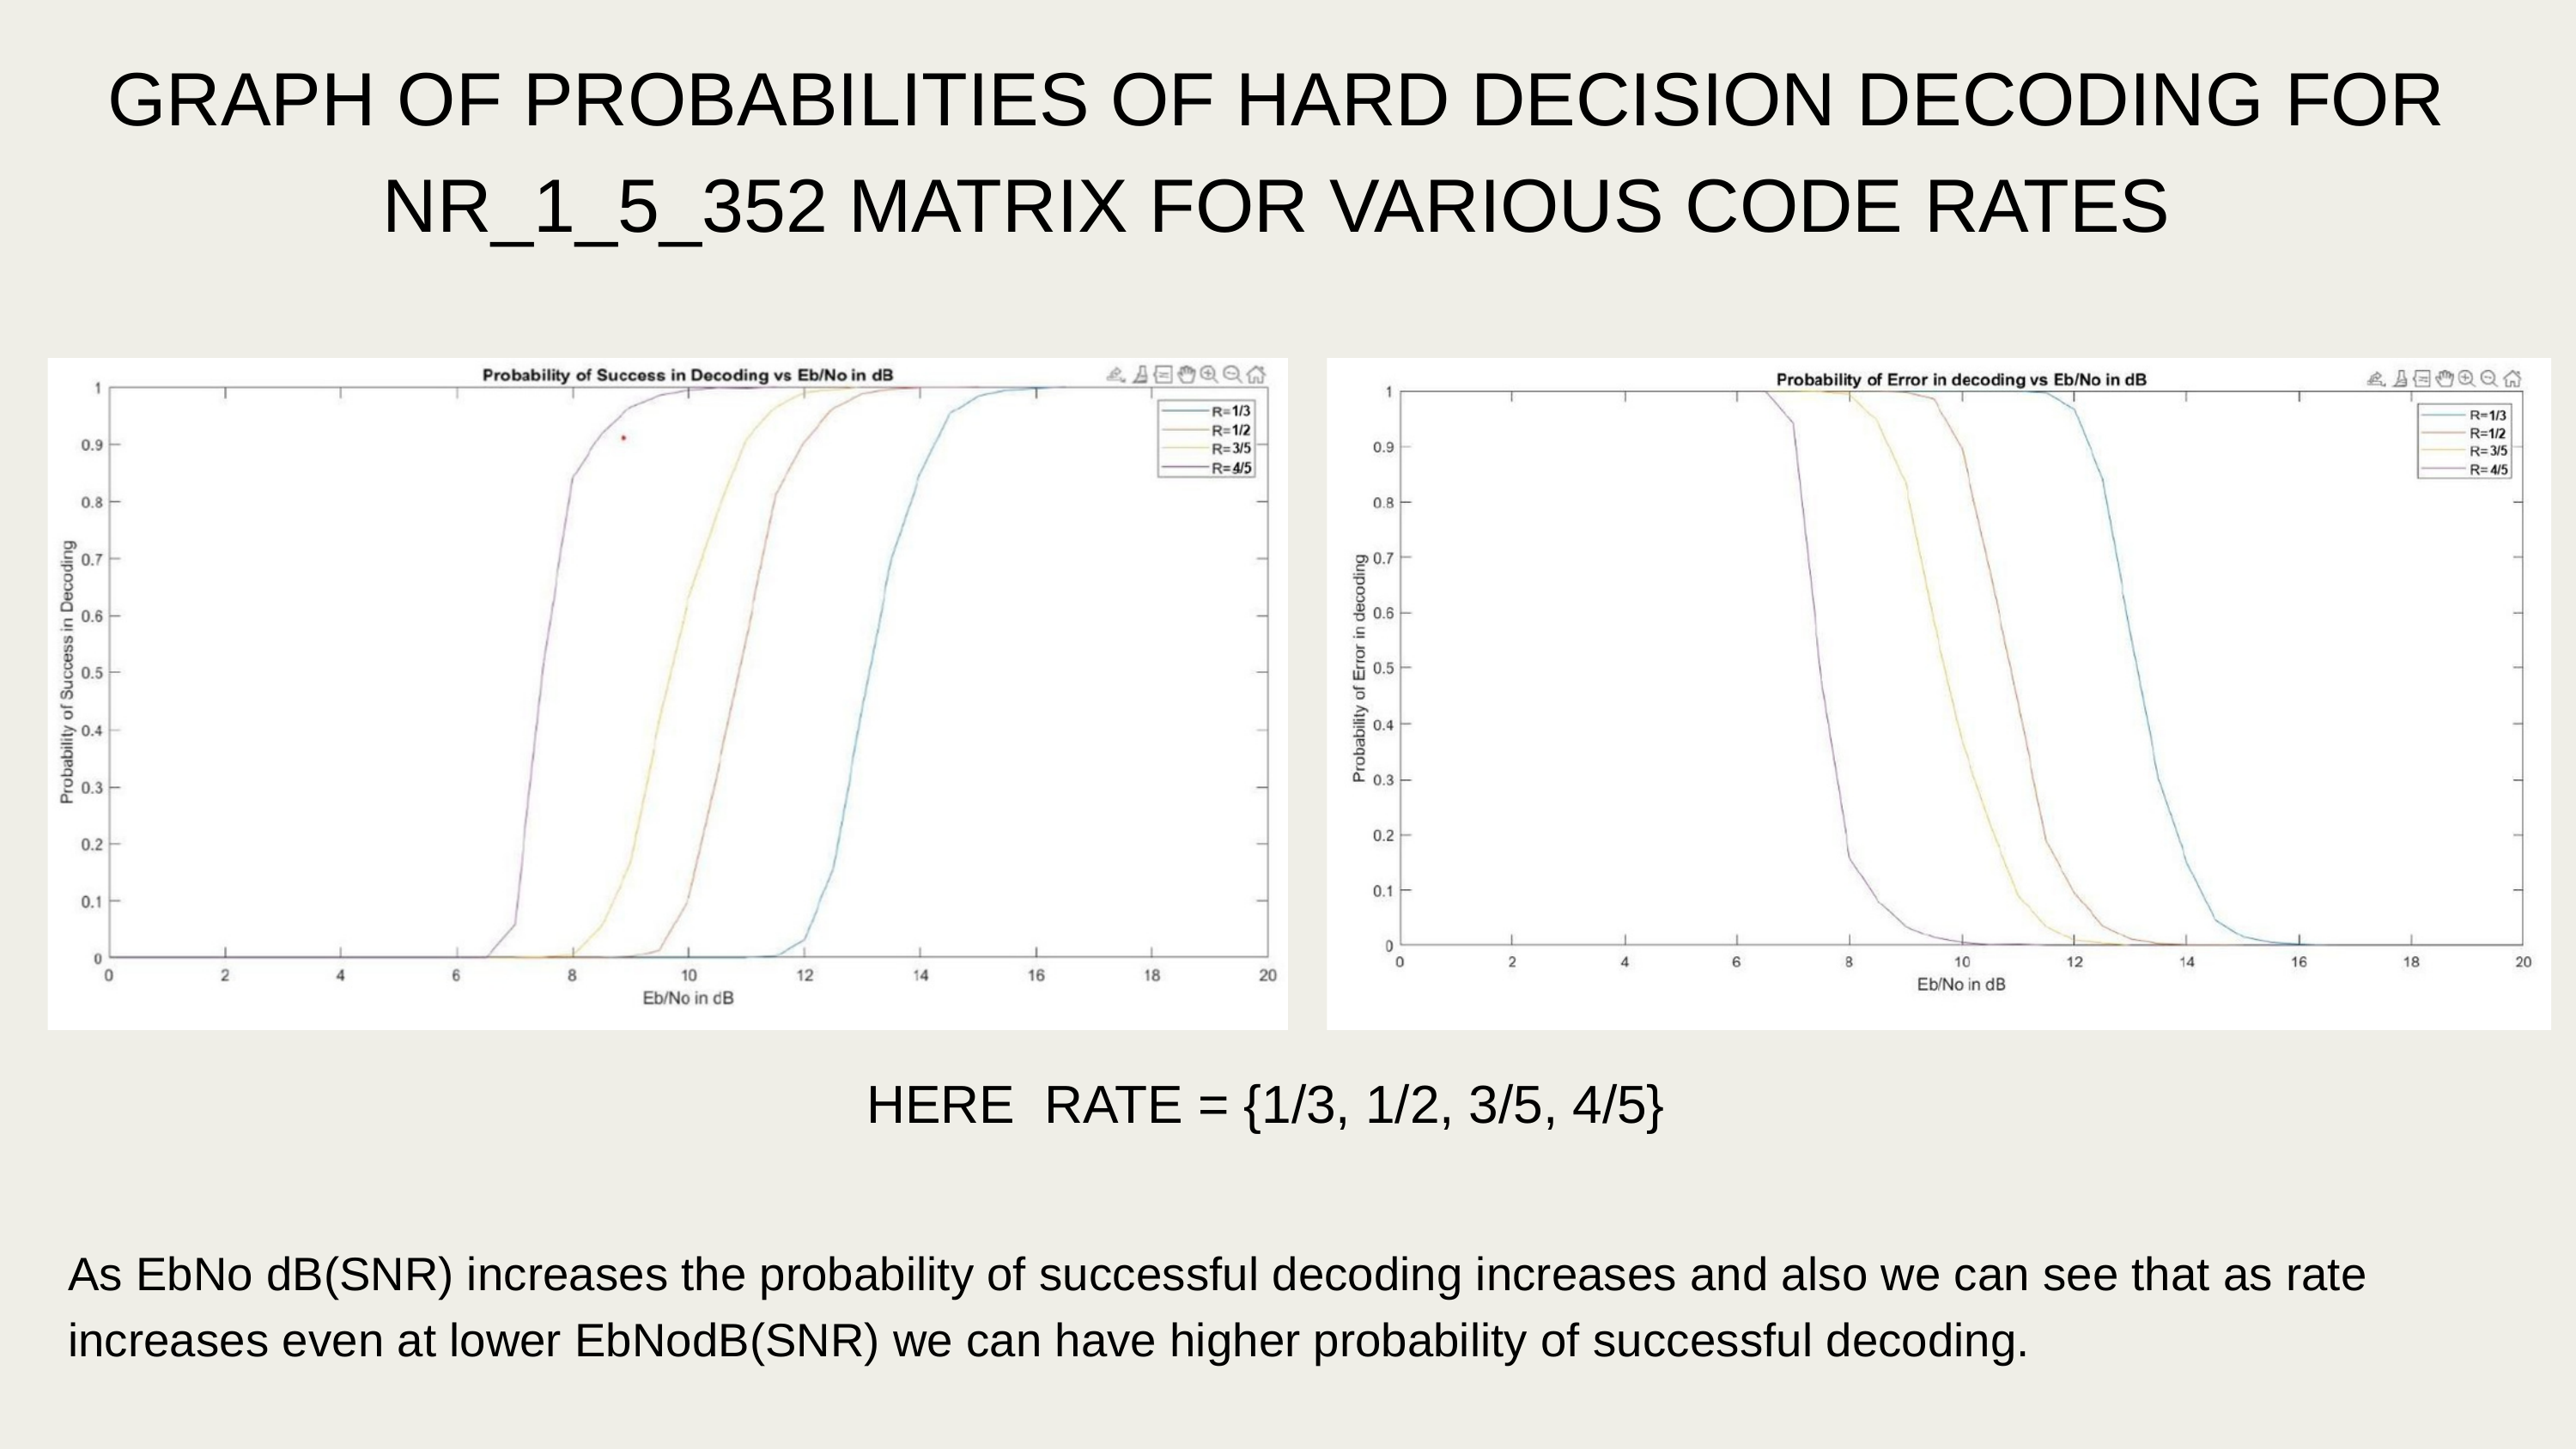

GRAPH OF PROBABILITIES OF HARD DECISION DECODING FOR  NR_1_5_352 MATRIX FOR VARIOUS CODE RATES

HERE  RATE = {1/3, 1/2, 3/5, 4/5}

As EbNo dB(SNR) increases the probability of successful decoding increases and also we can see that as rate increases even at lower EbNodB(SNR) we can have higher probability of successful decoding.